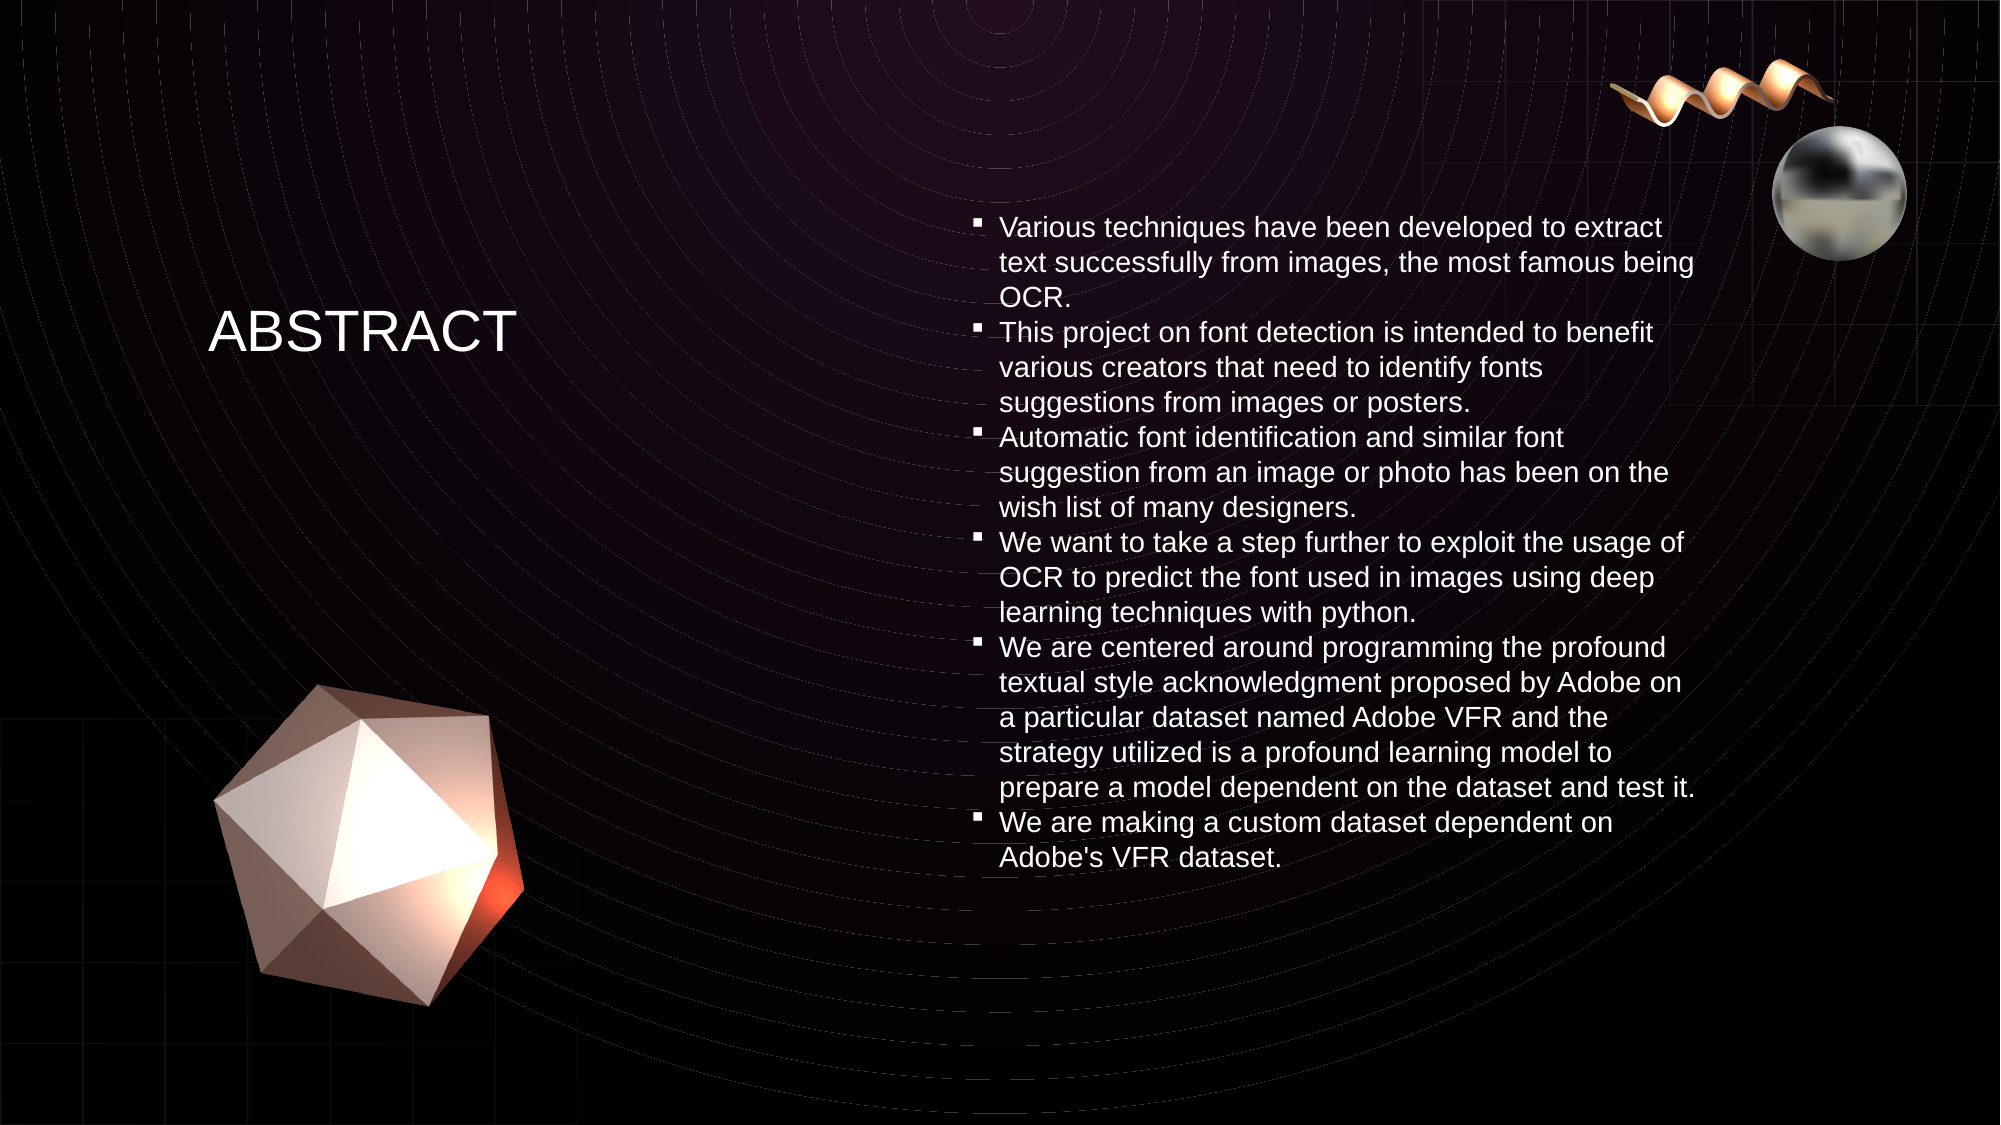

Various techniques have been developed to extract text successfully from images, the most famous being OCR.
This project on font detection is intended to benefit various creators that need to identify fonts suggestions from images or posters.
Automatic font identification and similar font suggestion from an image or photo has been on the wish list of many designers.
We want to take a step further to exploit the usage of OCR to predict the font used in images using deep learning techniques with python.
We are centered around programming the profound textual style acknowledgment proposed by Adobe on a particular dataset named Adobe VFR and the strategy utilized is a profound learning model to prepare a model dependent on the dataset and test it.
We are making a custom dataset dependent on Adobe's VFR dataset.
ABSTRACT